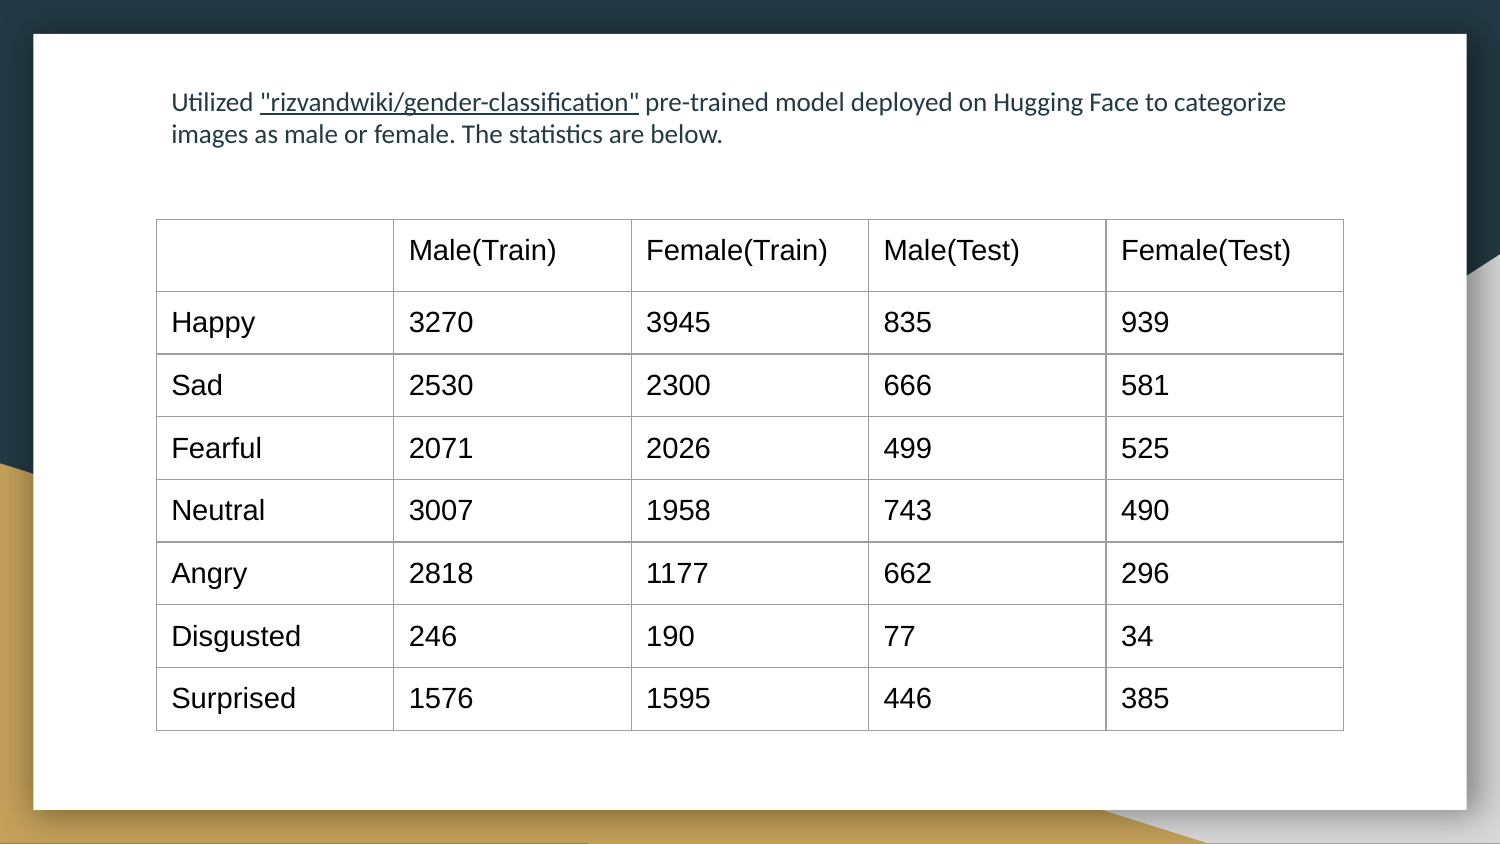

Utilized "rizvandwiki/gender-classification" pre-trained model deployed on Hugging Face to categorize images as male or female. The statistics are below.

|  | Male(Train) | Female(Train) | Male(Test) | Female(Test) |
| --- | --- | --- | --- | --- |
| Happy | 3270 | 3945 | 835 | 939 |
| Sad | 2530 | 2300 | 666 | 581 |
| Fearful | 2071 | 2026 | 499 | 525 |
| Neutral | 3007 | 1958 | 743 | 490 |
| Angry | 2818 | 1177 | 662 | 296 |
| Disgusted | 246 | 190 | 77 | 34 |
| Surprised | 1576 | 1595 | 446 | 385 |